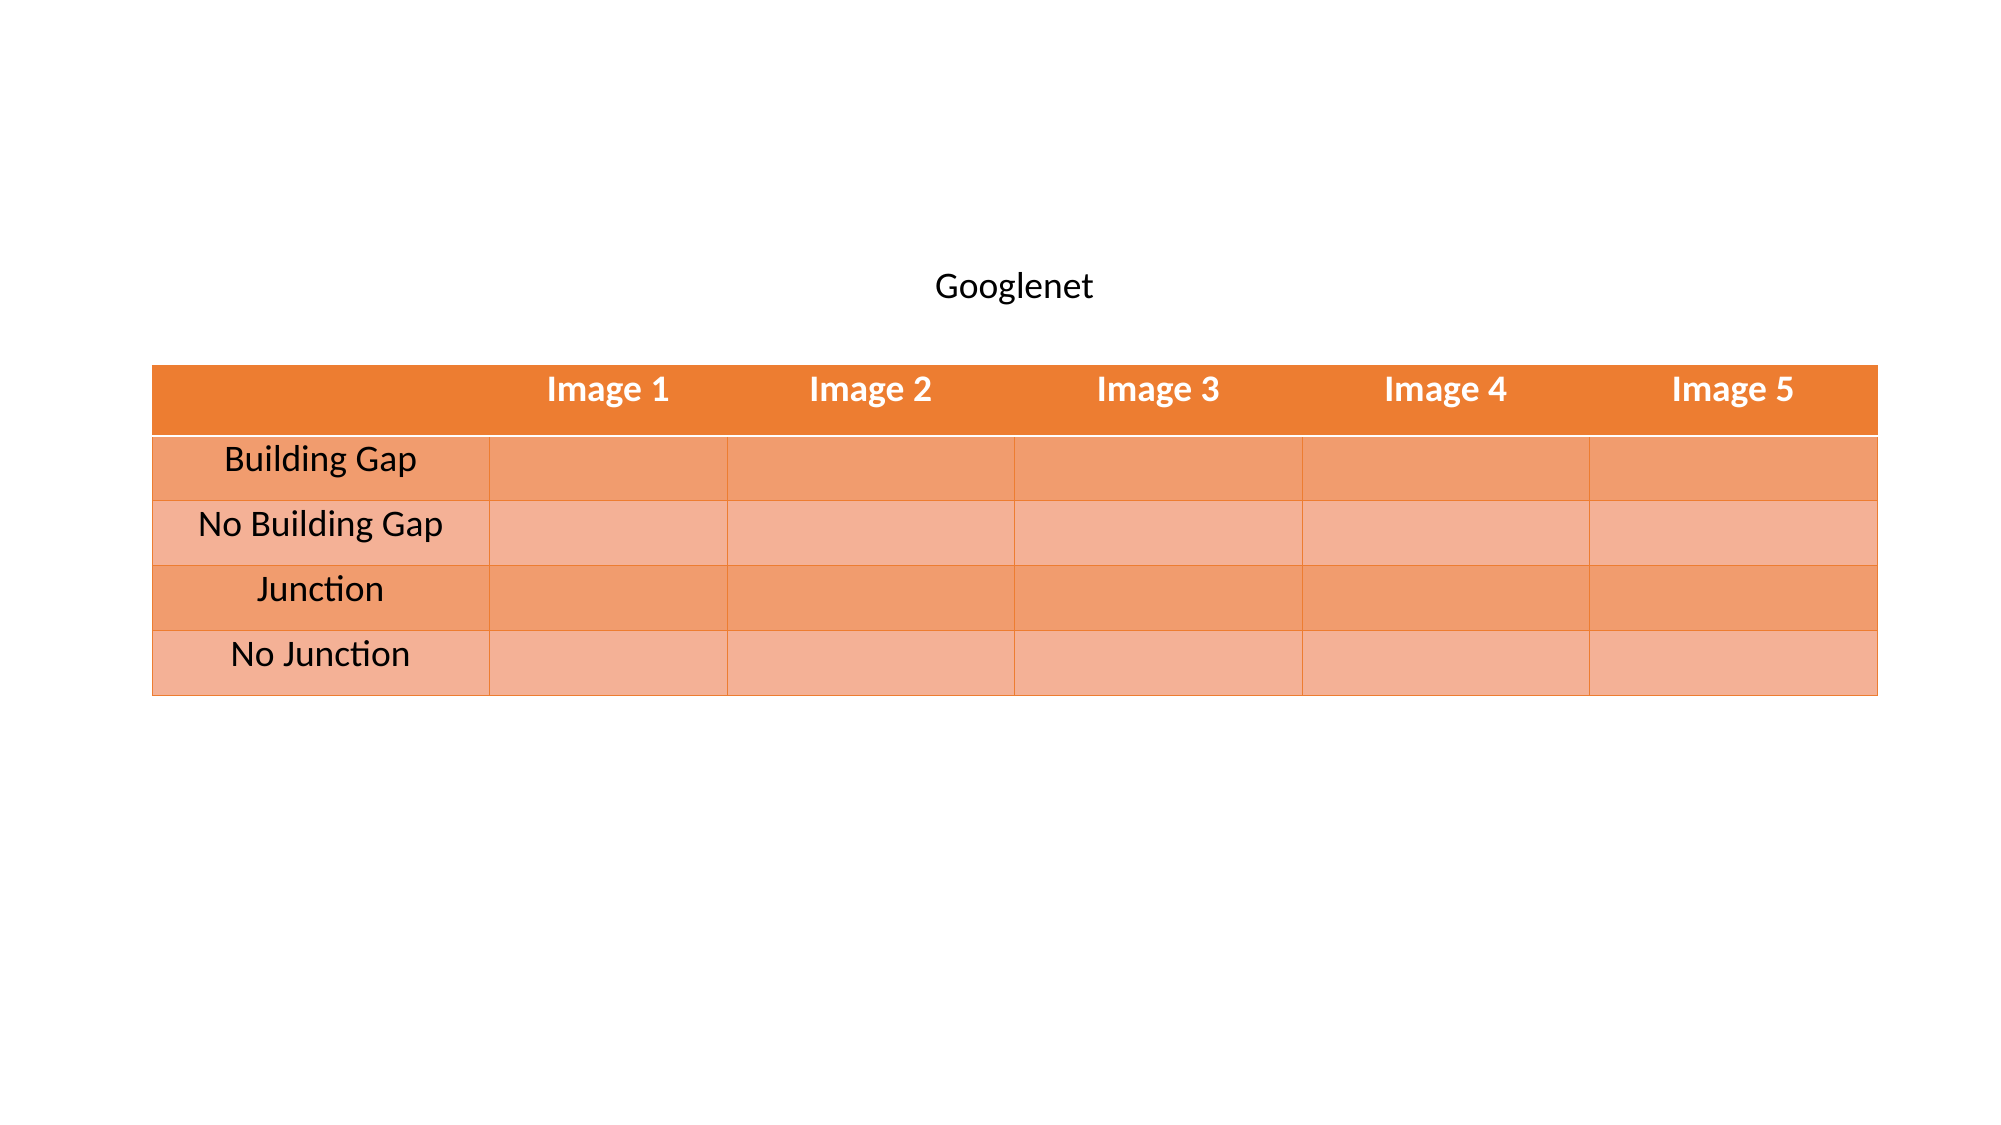

Googlenet
|  | Image 1 | Image 2 | Image 3 | Image 4 | Image 5 |
| --- | --- | --- | --- | --- | --- |
| Building Gap |  |  |  |  |  |
| No Building Gap |  |  |  |  |  |
| Junction |  |  |  |  |  |
| No Junction |  |  |  |  |  |